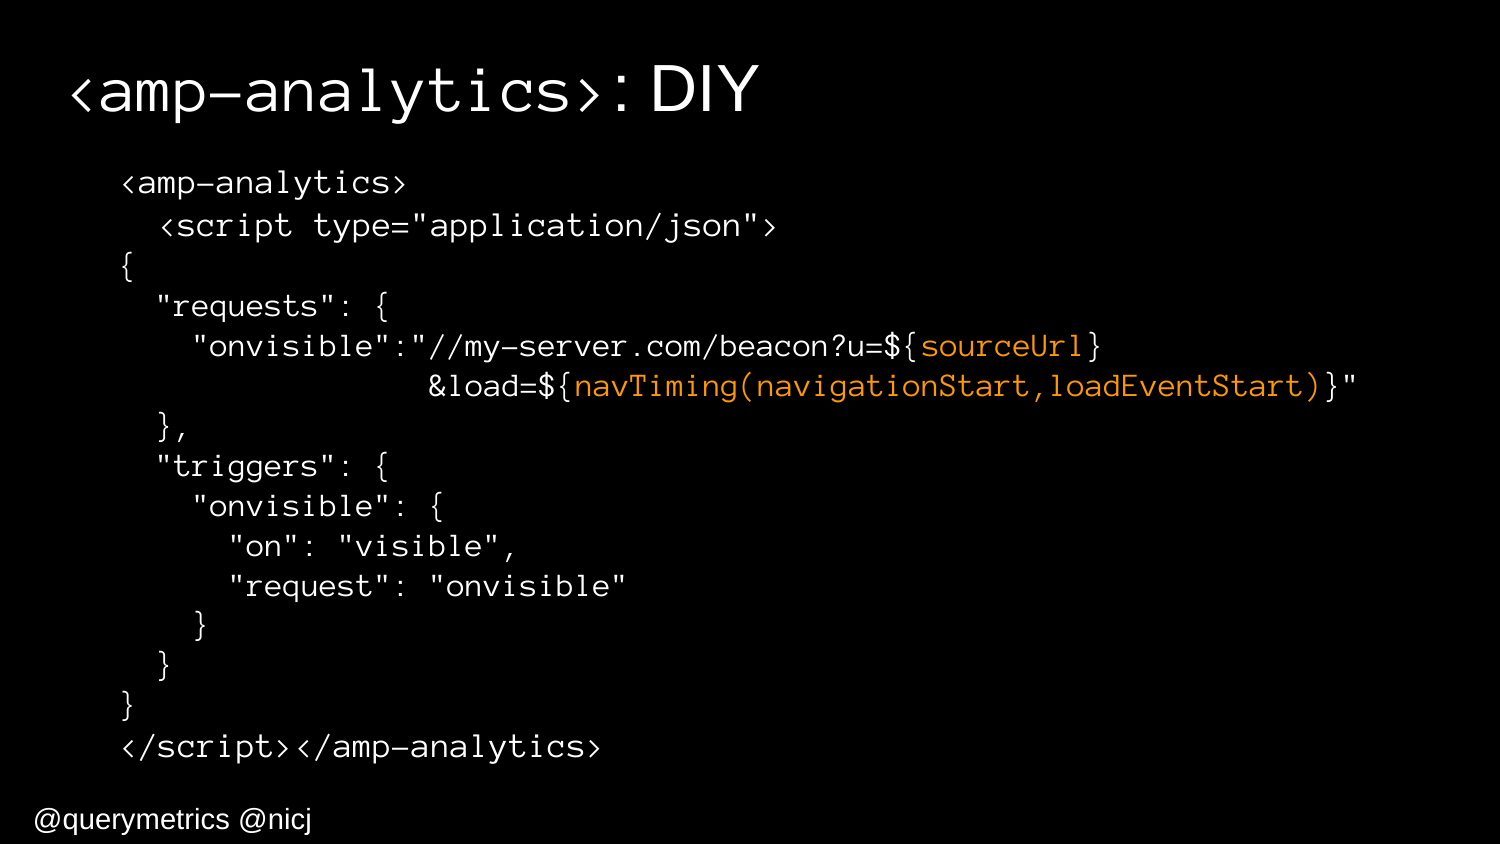

# <amp-analytics>: DIY
<amp-analytics>
  <script type="application/json">
{
  "requests": {
    "onvisible":"//my-server.com/beacon?u=${sourceUrl}
                 &load=${navTiming(navigationStart,loadEventStart)}"
  },
  "triggers": {
    "onvisible": {
      "on": "visible",
      "request": "onvisible"
    }
  }
}
</script></amp-analytics>